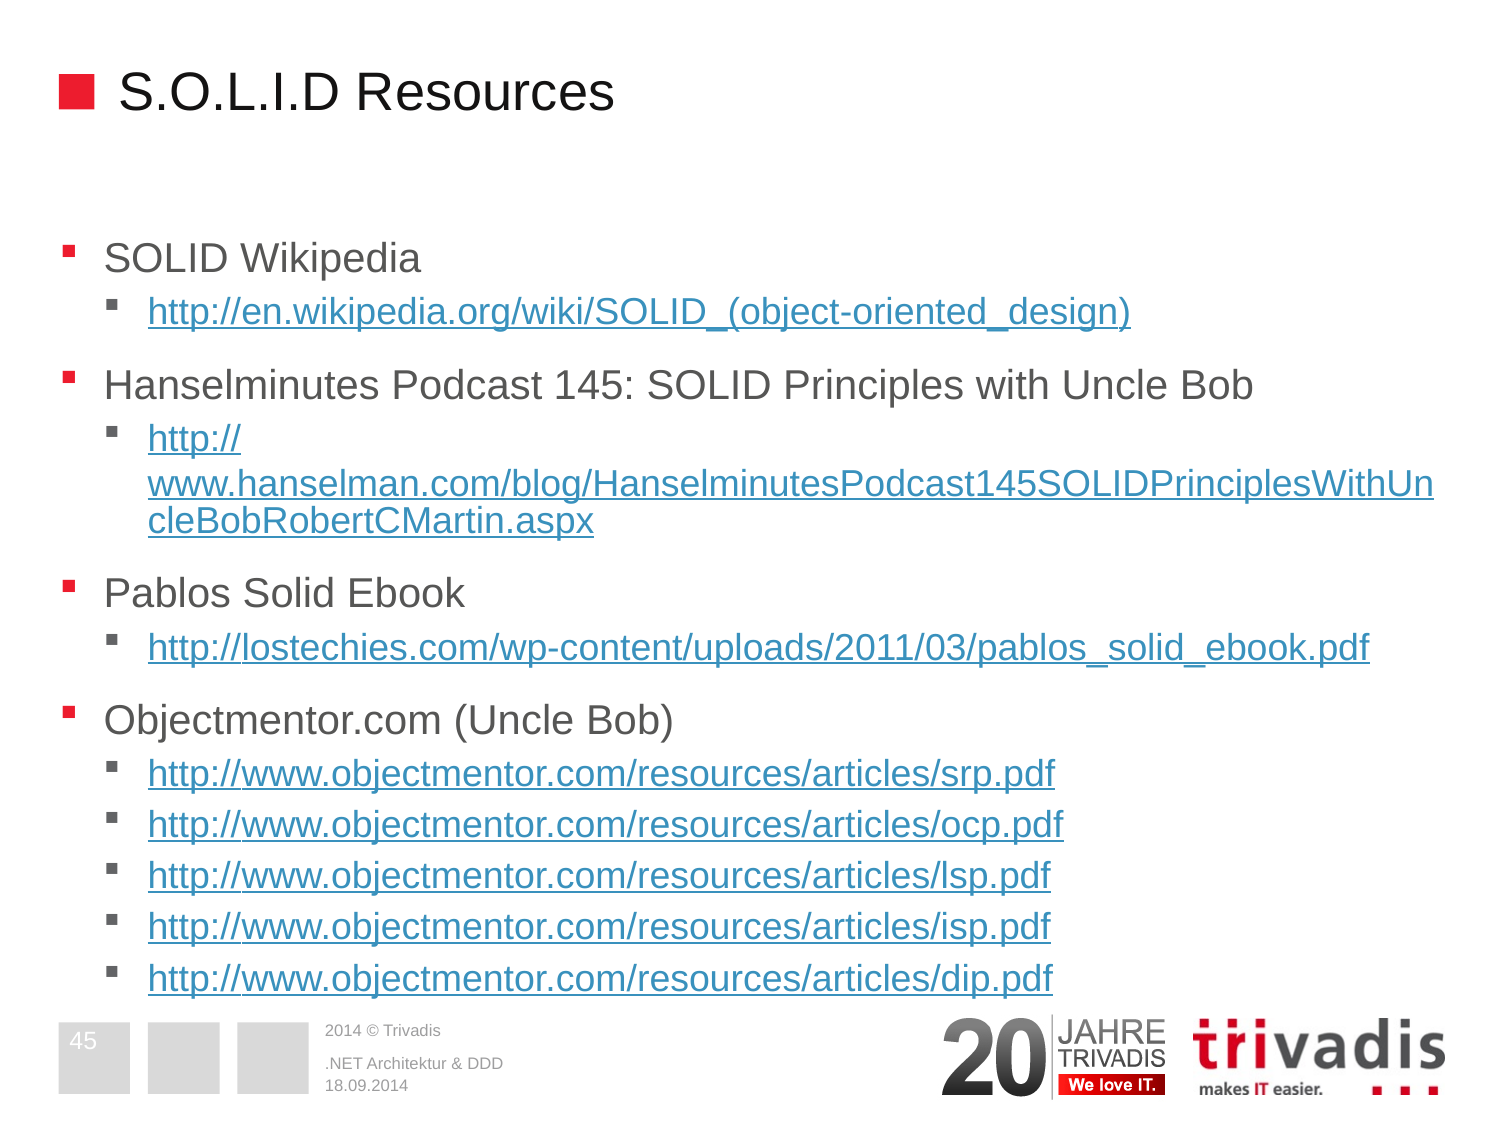

# S.O.L.I.D Resources
SOLID Wikipedia
http://en.wikipedia.org/wiki/SOLID_(object-oriented_design)
Hanselminutes Podcast 145: SOLID Principles with Uncle Bob
http://www.hanselman.com/blog/HanselminutesPodcast145SOLIDPrinciplesWithUncleBobRobertCMartin.aspx
Pablos Solid Ebook
http://lostechies.com/wp-content/uploads/2011/03/pablos_solid_ebook.pdf
Objectmentor.com (Uncle Bob)
http://www.objectmentor.com/resources/articles/srp.pdf
http://www.objectmentor.com/resources/articles/ocp.pdf
http://www.objectmentor.com/resources/articles/lsp.pdf
http://www.objectmentor.com/resources/articles/isp.pdf
http://www.objectmentor.com/resources/articles/dip.pdf

45
.NET Architektur & DDD
18.09.2014